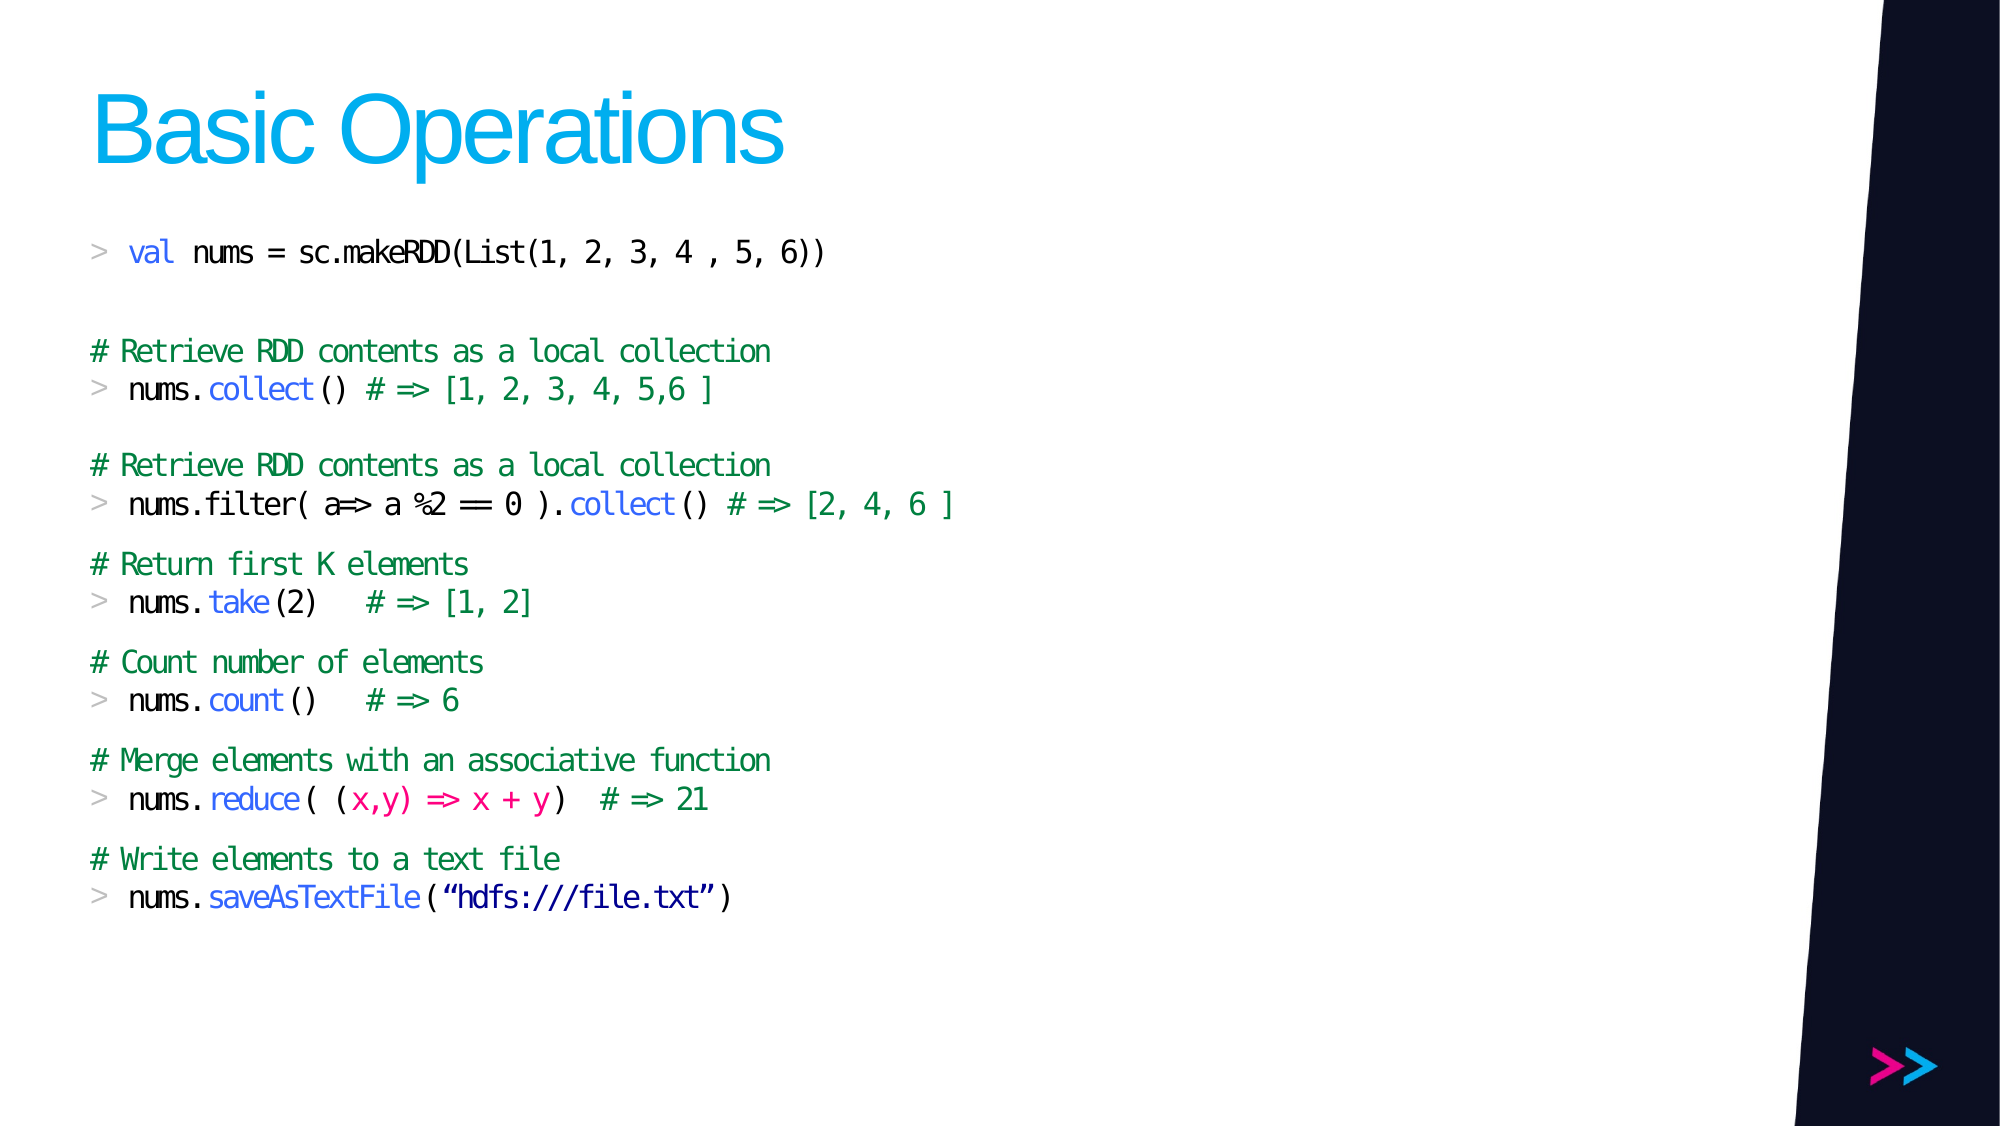

# Basic Operations
val nums = sc.makeRDD(List(1, 2, 3, 4 , 5, 6))

# Retrieve RDD contents as a local collection
nums.collect() # => [1, 2, 3, 4, 5,6 ]

# Retrieve RDD contents as a local collection
nums.filter( a=> a %2 == 0 ).collect() # => [2, 4, 6 ]

# Return first K elements
nums.take(2)   # => [1, 2]

# Count number of elements
nums.count()   # => 6

# Merge elements with an associative function
nums.reduce( (x,y) => x + y)  # => 21

# Write elements to a text file
nums.saveAsTextFile(“hdfs:///file.txt”)